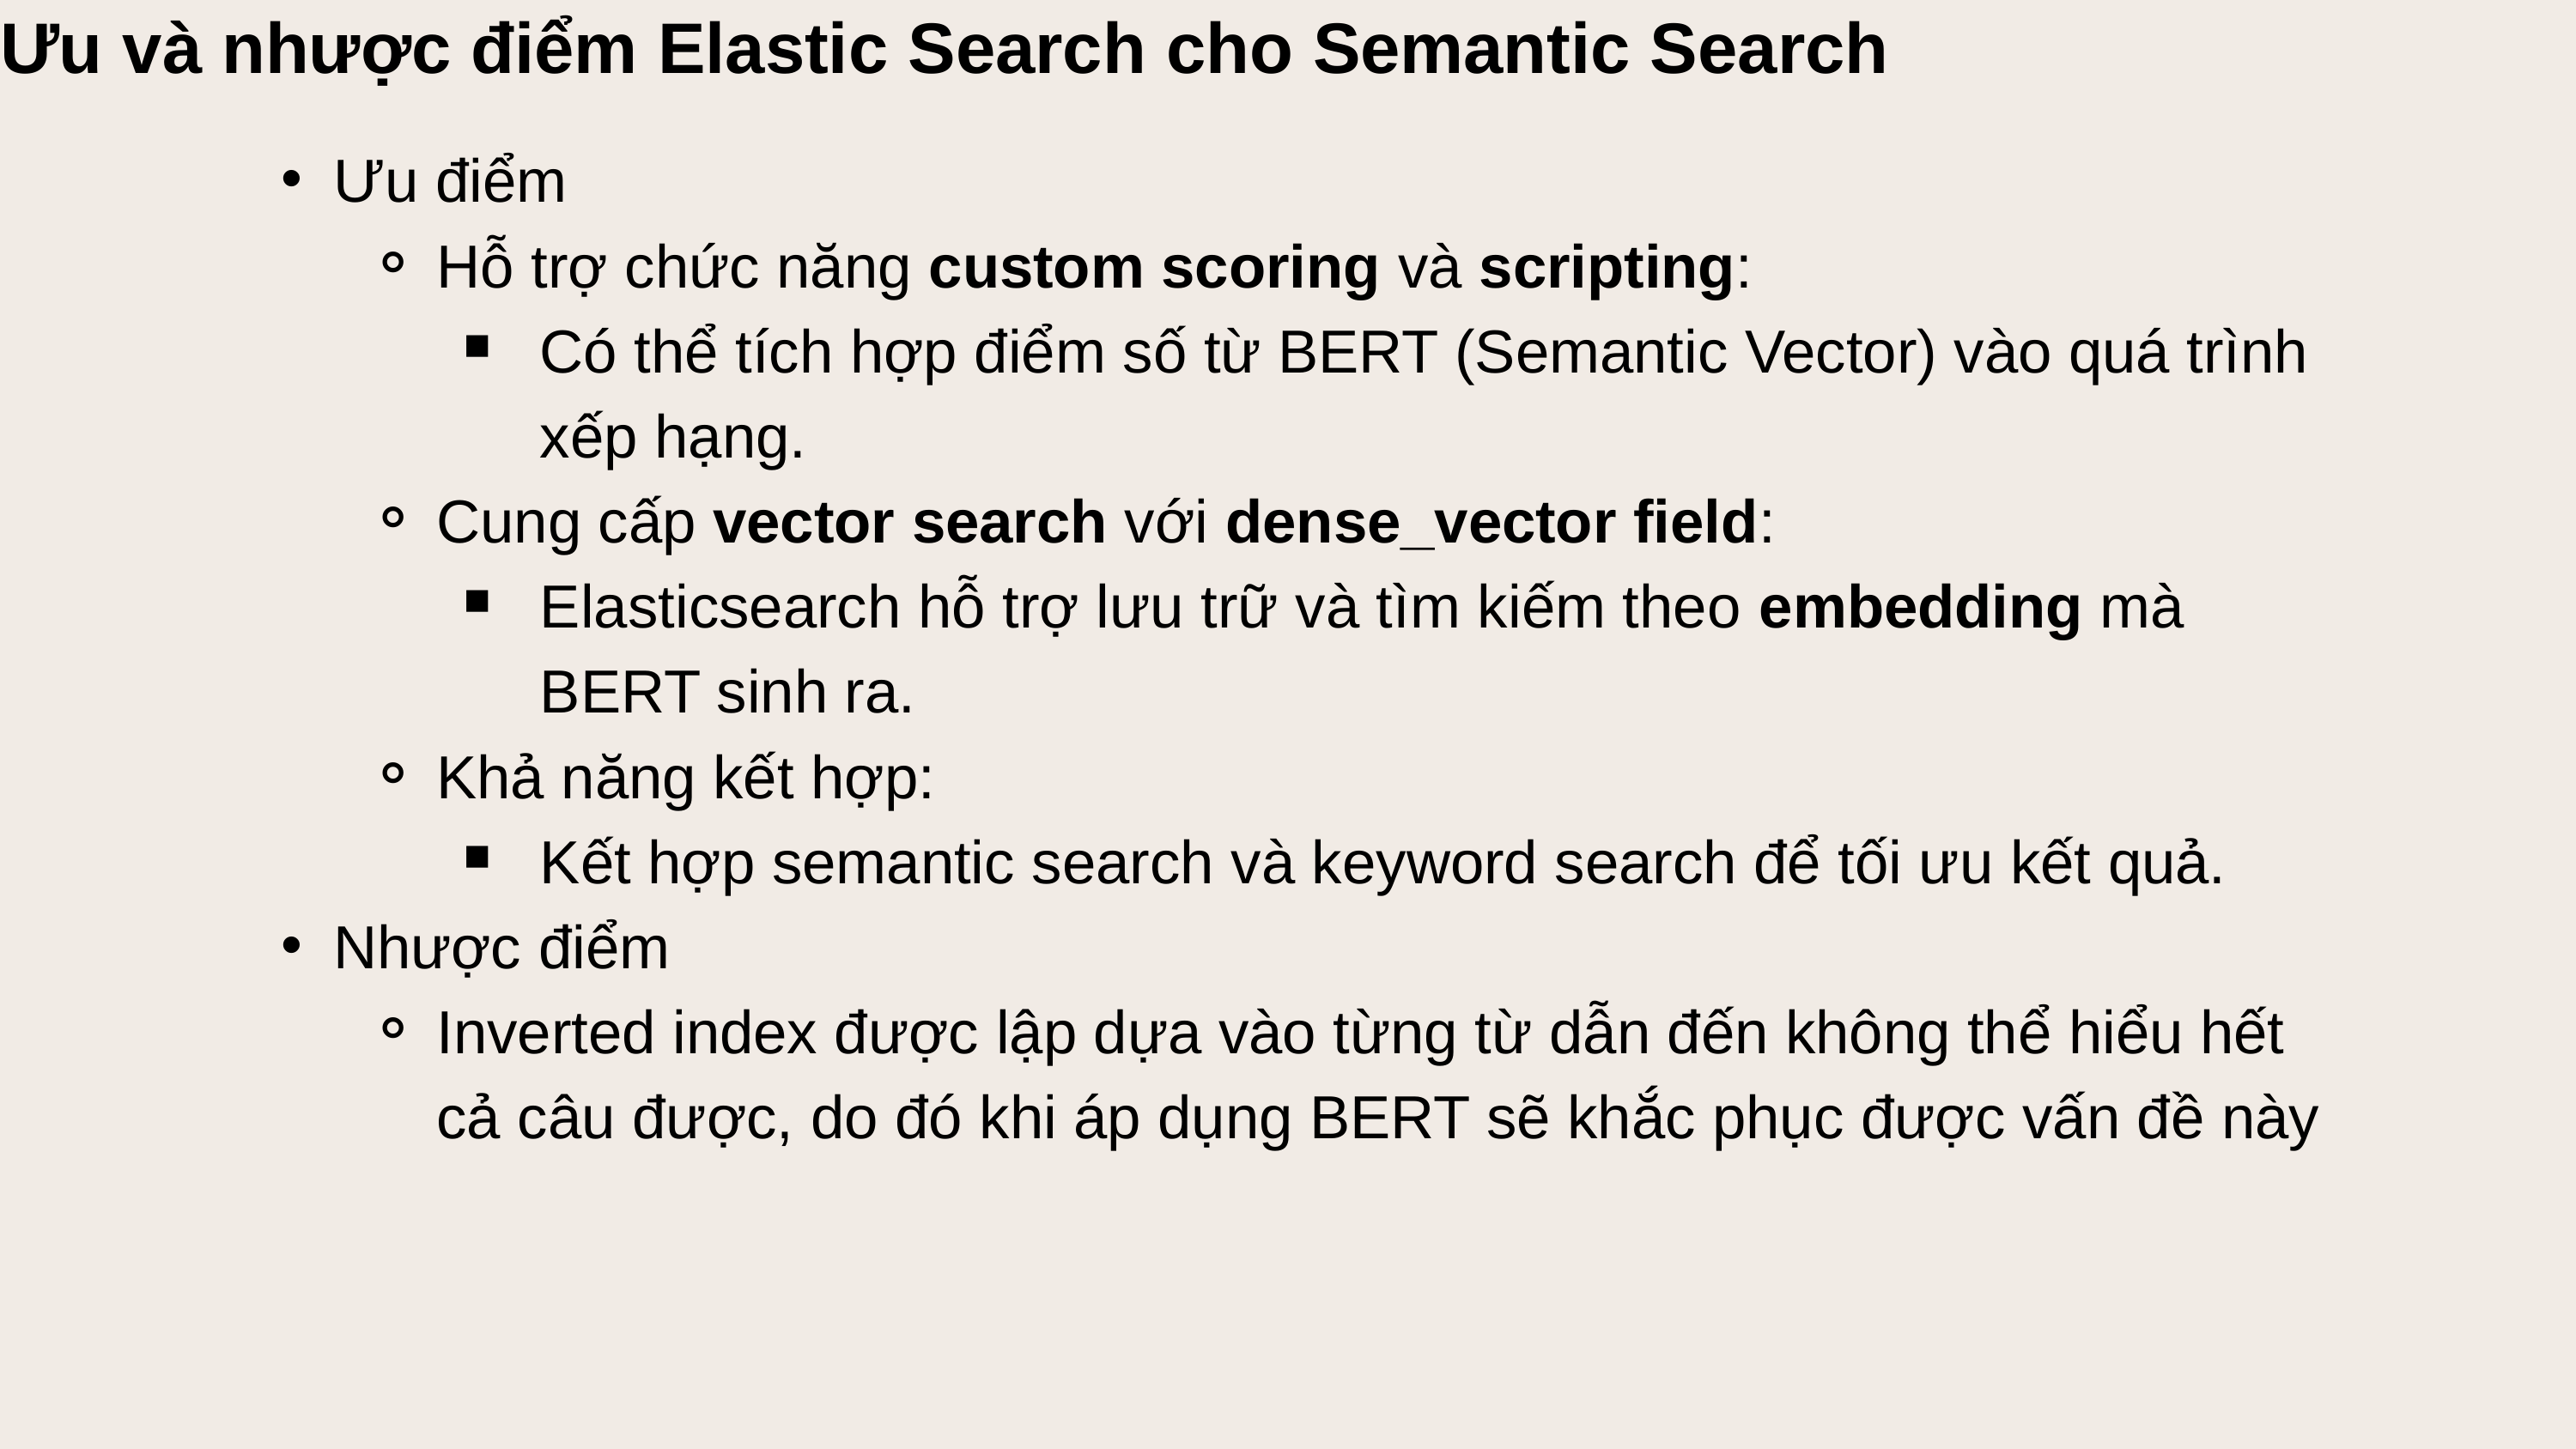

Ưu và nhược điểm Elastic Search cho Semantic Search
Ưu điểm
Hỗ trợ chức năng custom scoring và scripting:
Có thể tích hợp điểm số từ BERT (Semantic Vector) vào quá trình xếp hạng.
Cung cấp vector search với dense_vector field:
Elasticsearch hỗ trợ lưu trữ và tìm kiếm theo embedding mà BERT sinh ra.
Khả năng kết hợp:
Kết hợp semantic search và keyword search để tối ưu kết quả.
Nhược điểm
Inverted index được lập dựa vào từng từ dẫn đến không thể hiểu hết cả câu được, do đó khi áp dụng BERT sẽ khắc phục được vấn đề này